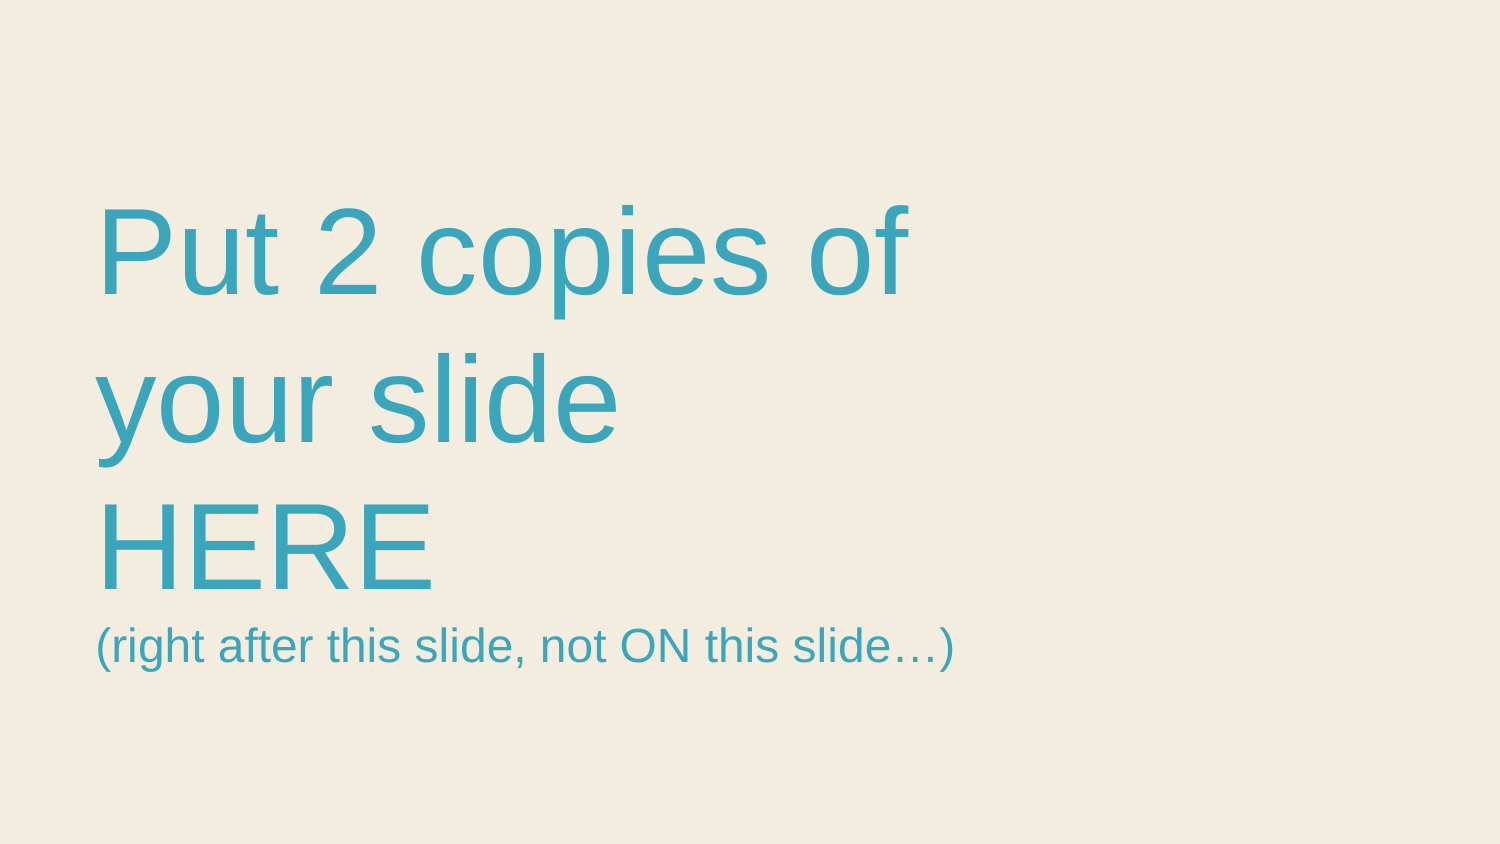

# Put 2 copies of your slide HERE
(right after this slide, not ON this slide…)